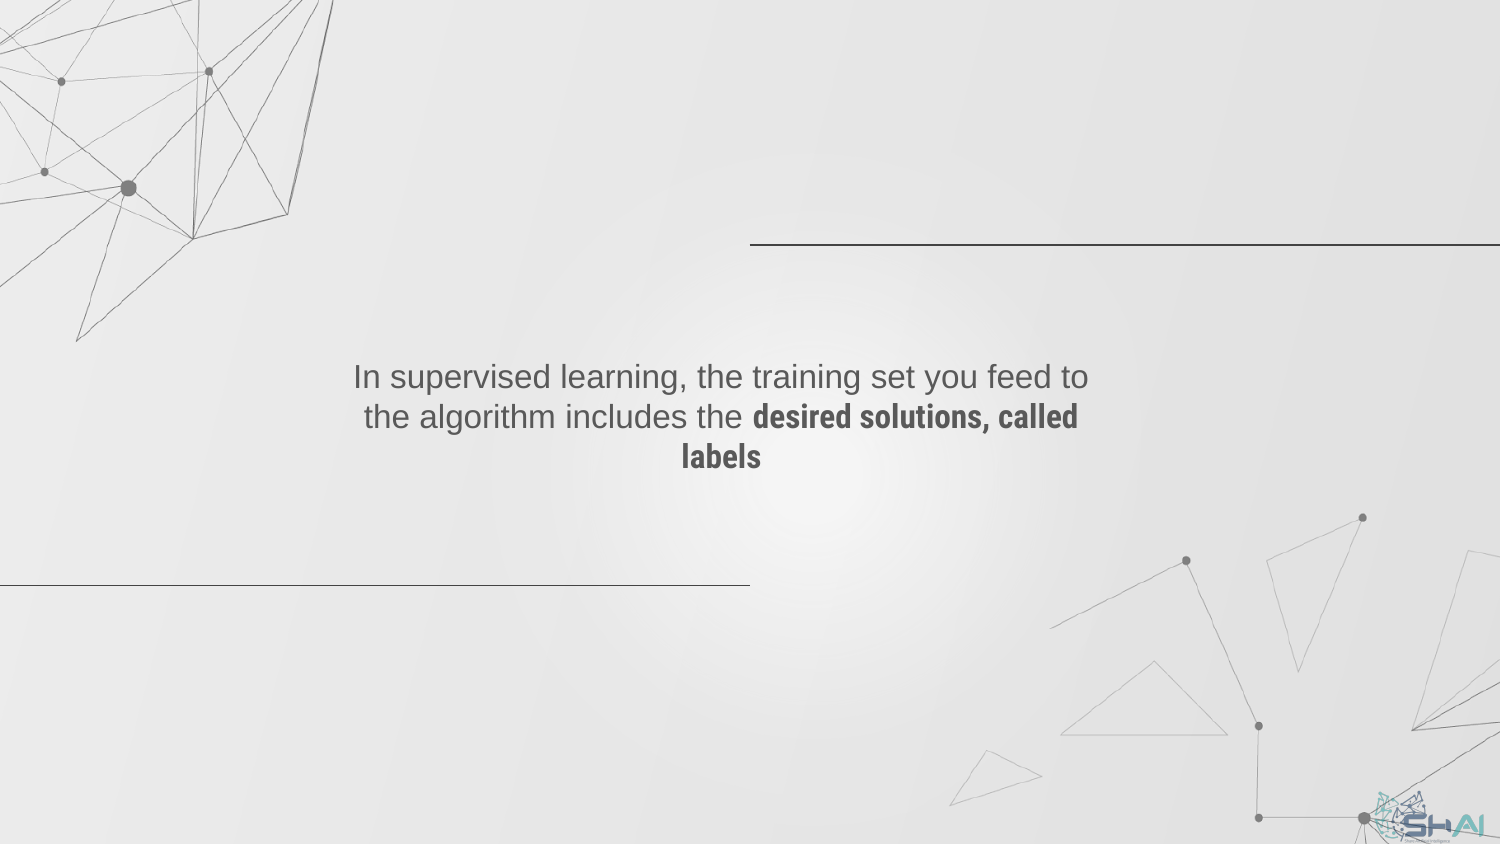

In supervised learning, the training set you feed to the algorithm includes the desired solutions, called labels